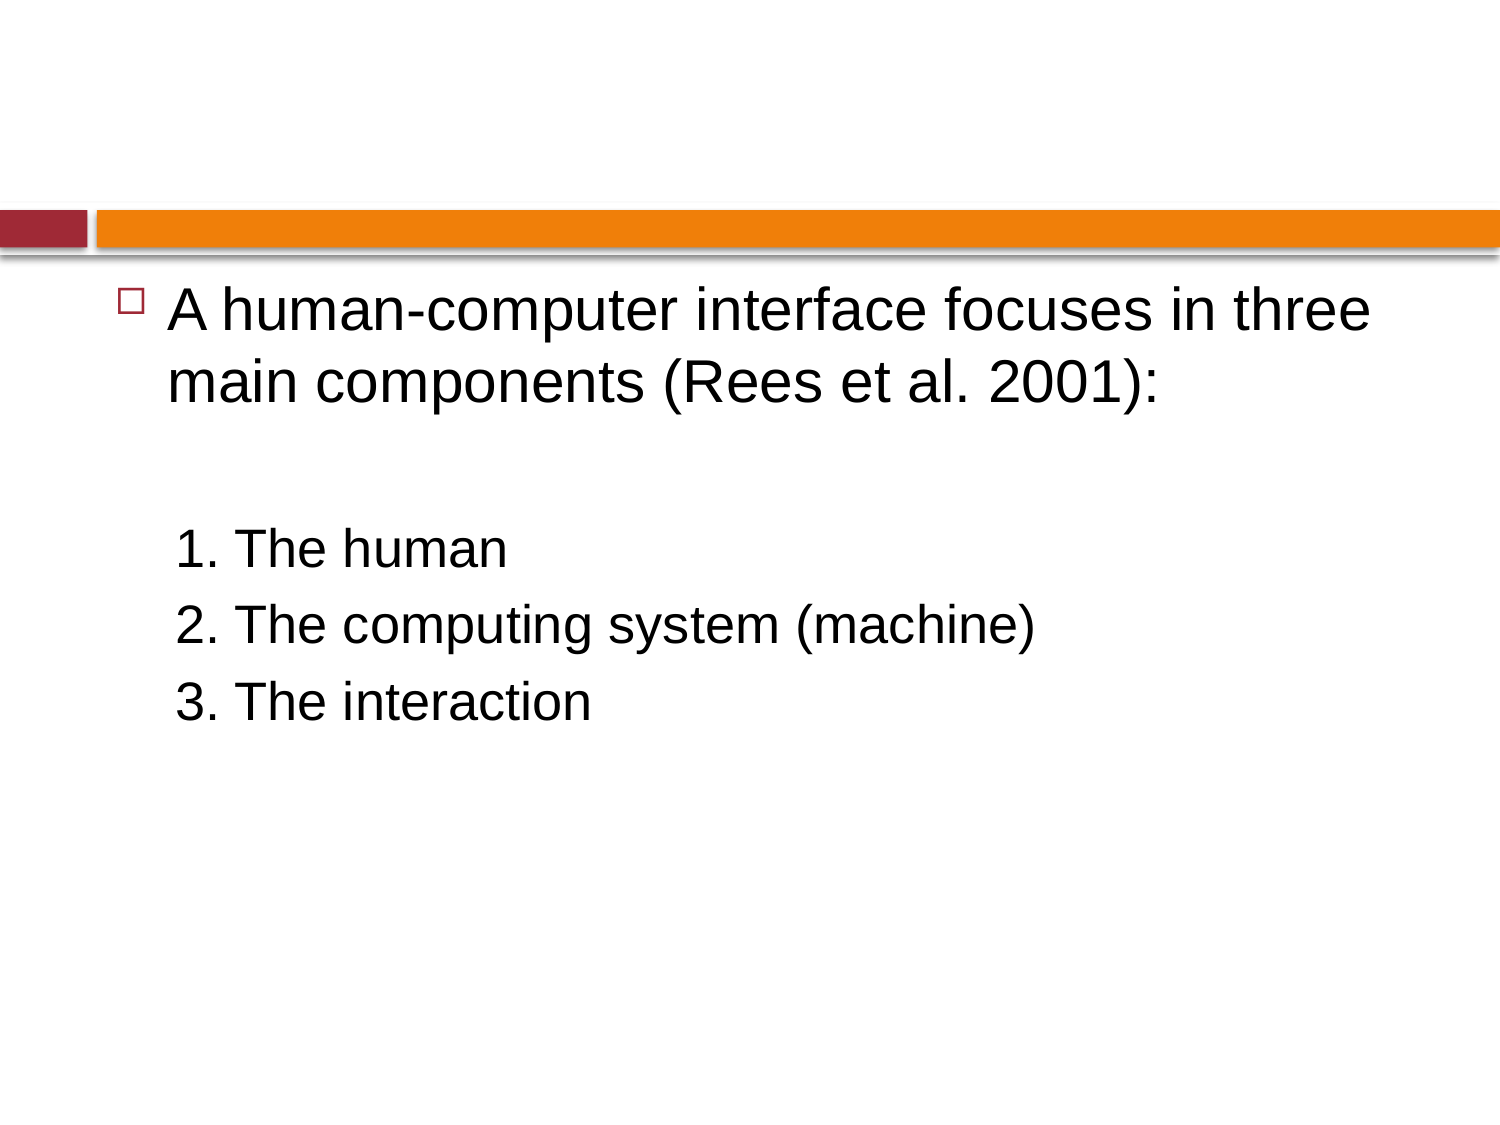

#
A human-computer interface focuses in three main components (Rees et al. 2001):

1. The human
2. The computing system (machine)
3. The interaction